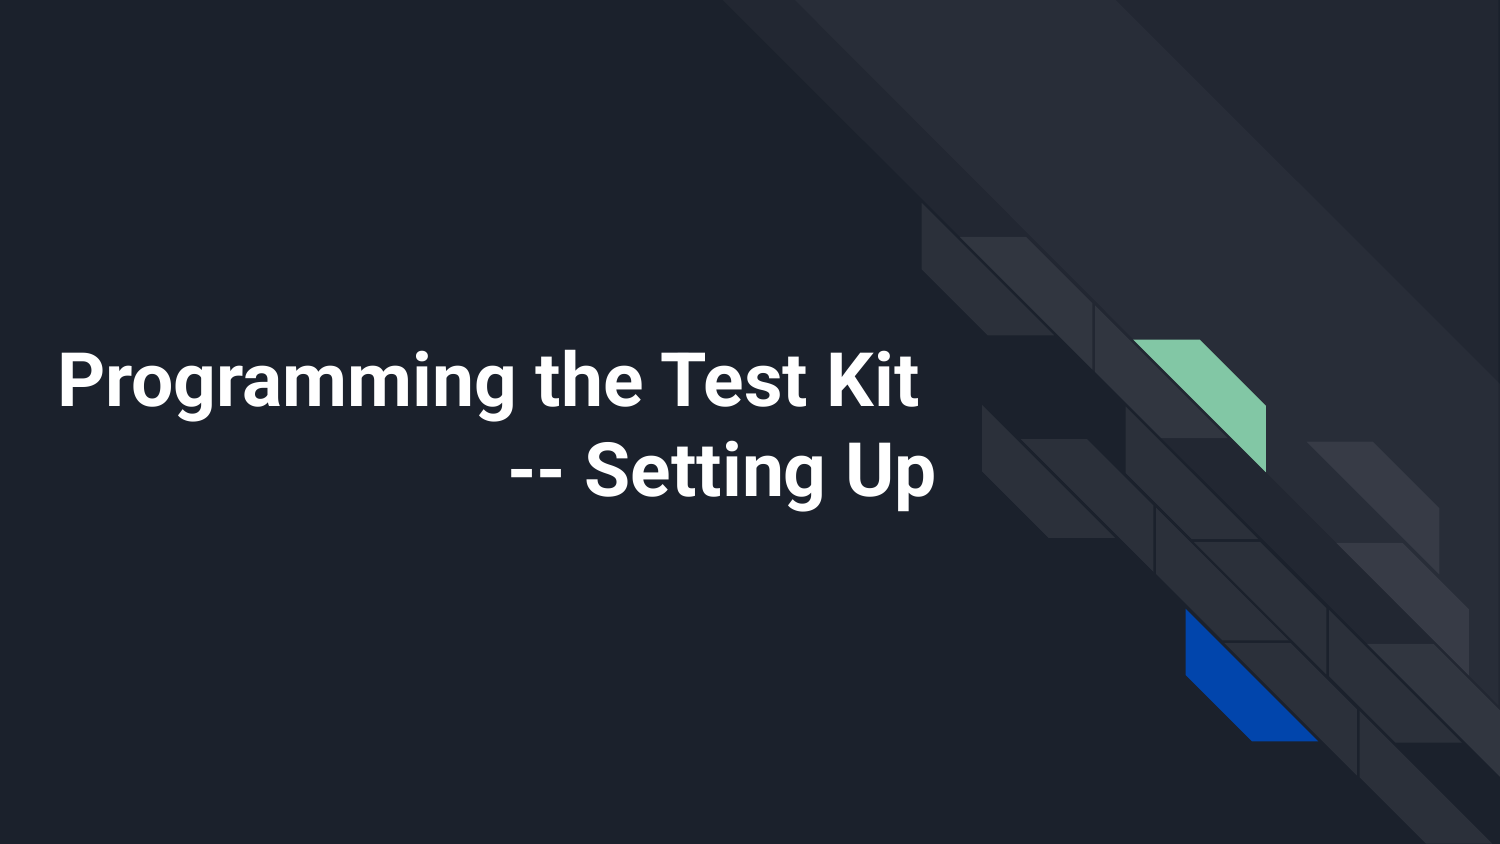

# Programming the Test Kit
-- Setting Up